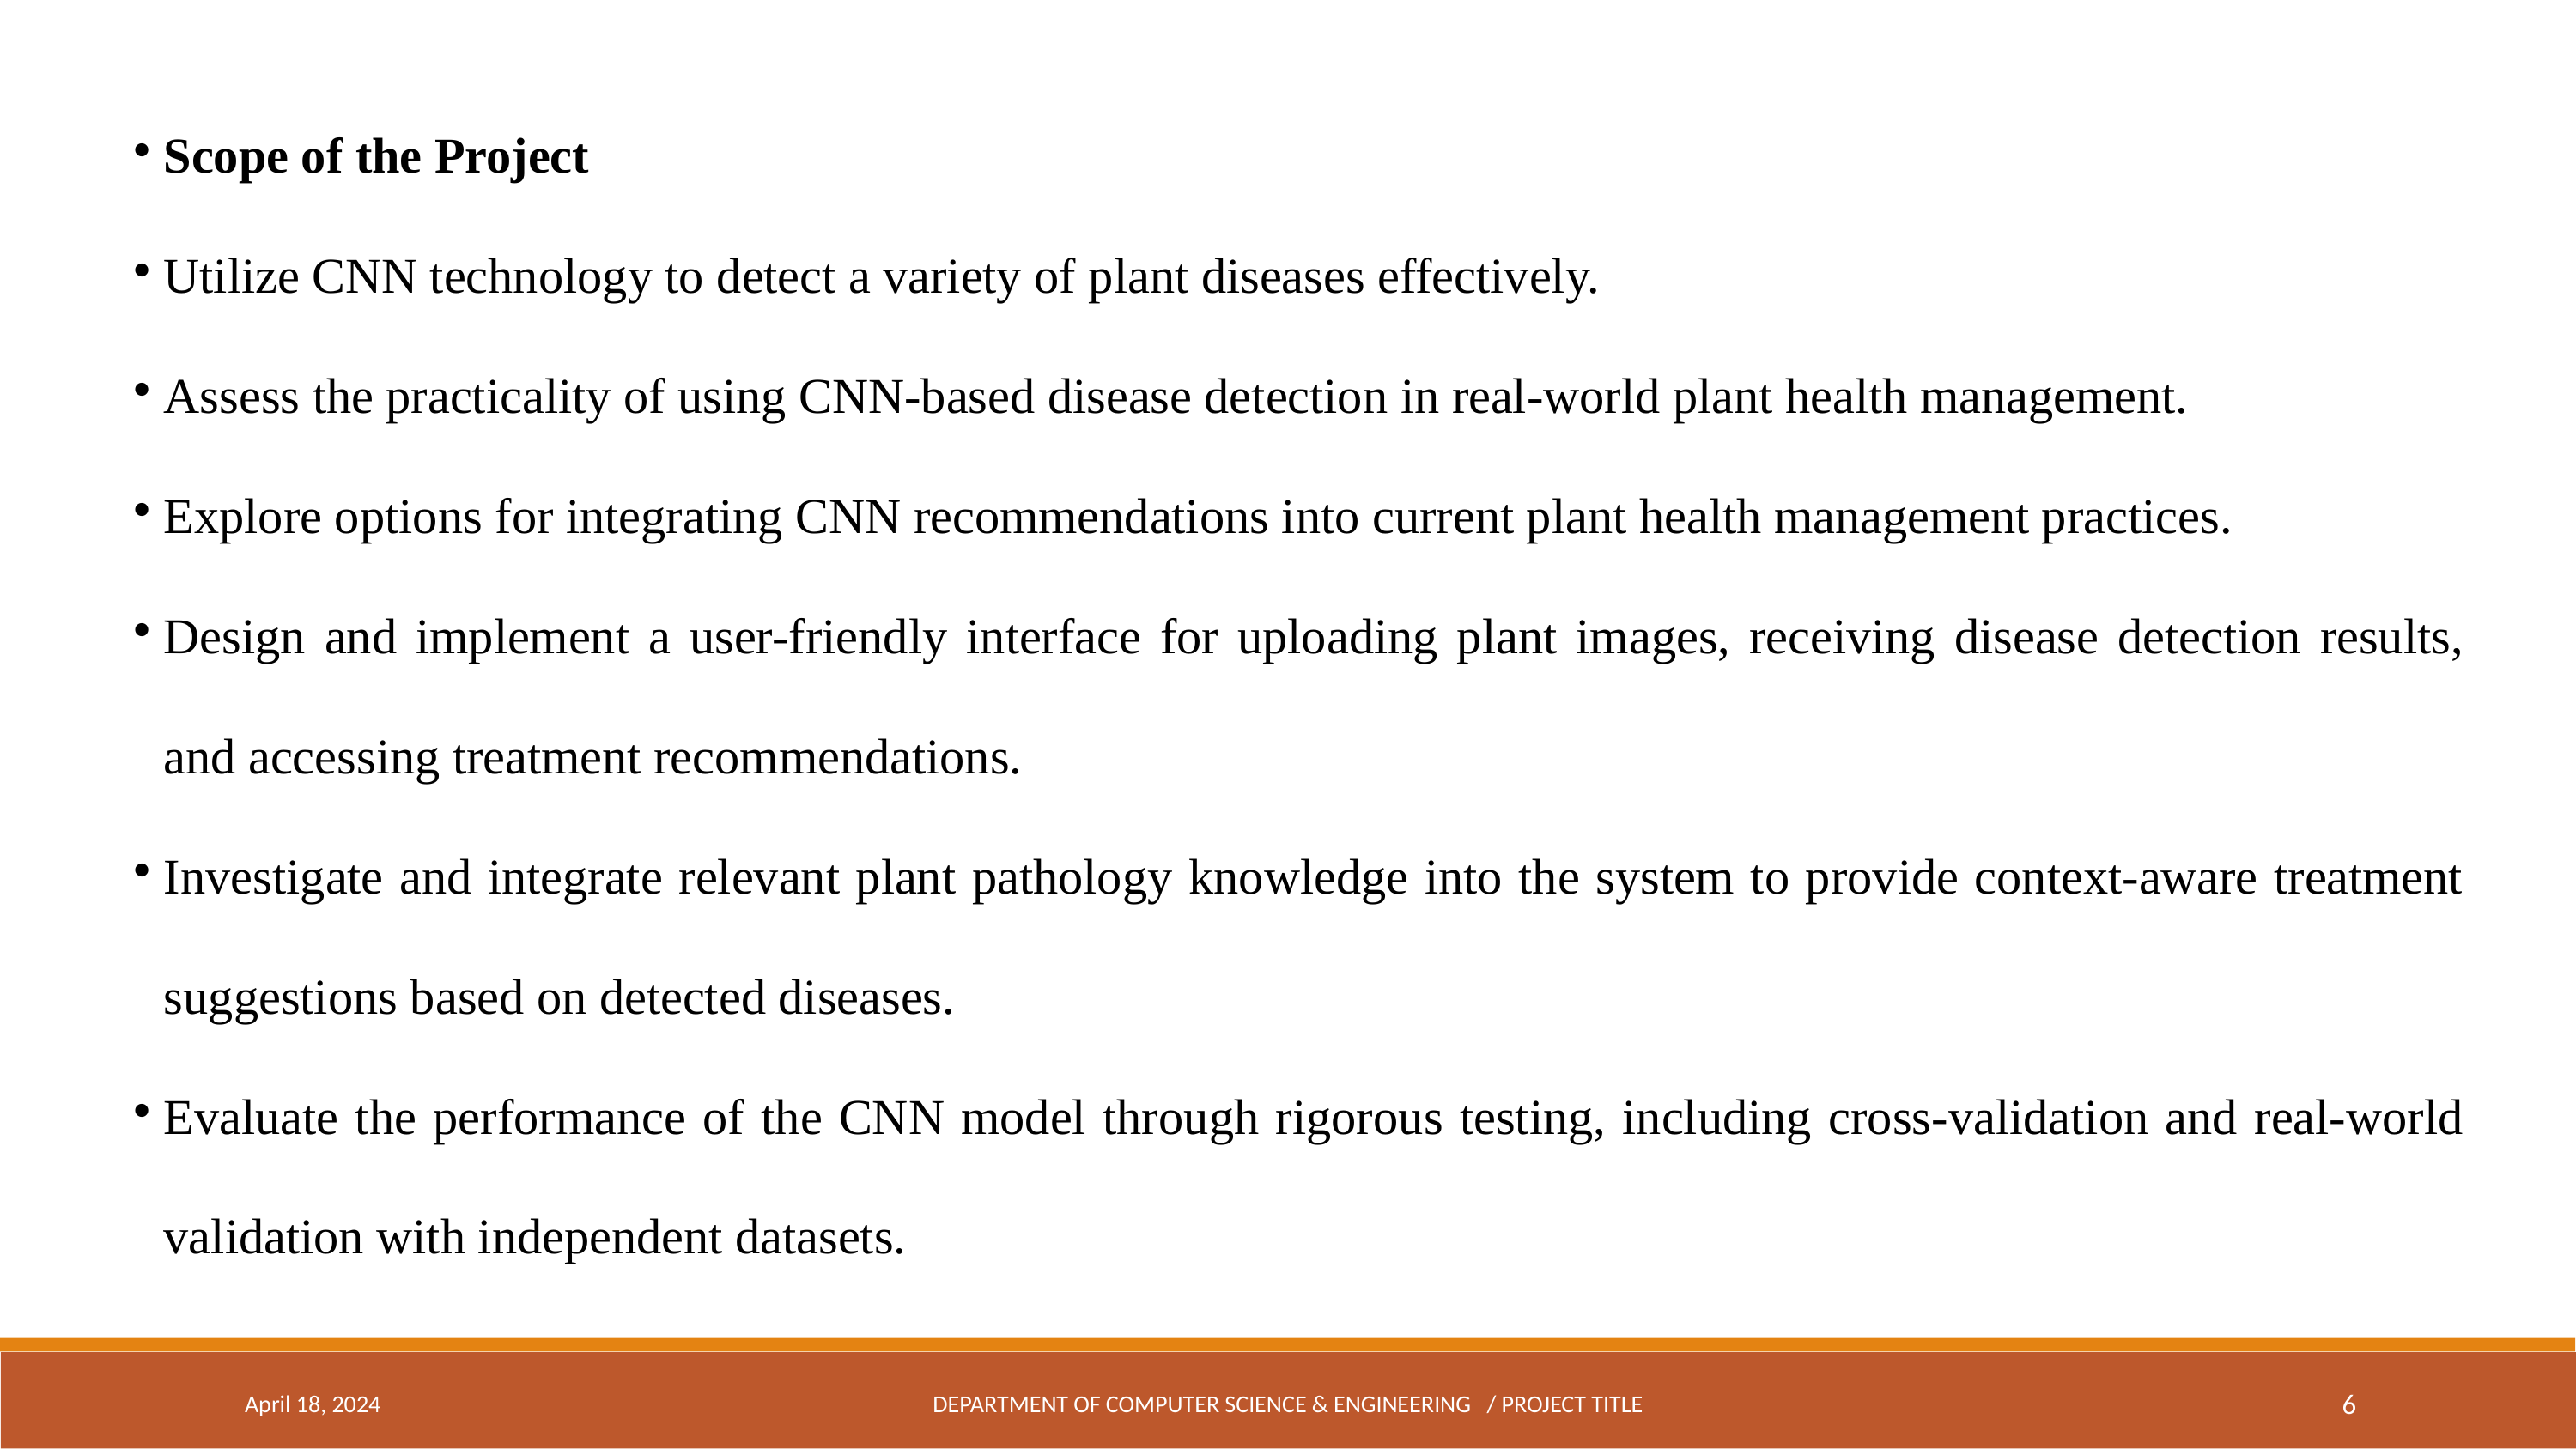

Scope of the Project
Utilize CNN technology to detect a variety of plant diseases effectively.
Assess the practicality of using CNN-based disease detection in real-world plant health management.
Explore options for integrating CNN recommendations into current plant health management practices.
Design and implement a user-friendly interface for uploading plant images, receiving disease detection results, and accessing treatment recommendations.
Investigate and integrate relevant plant pathology knowledge into the system to provide context-aware treatment suggestions based on detected diseases.
Evaluate the performance of the CNN model through rigorous testing, including cross-validation and real-world validation with independent datasets.
April 18, 2024
DEPARTMENT OF COMPUTER SCIENCE & ENGINEERING   / PROJECT TITLE
6